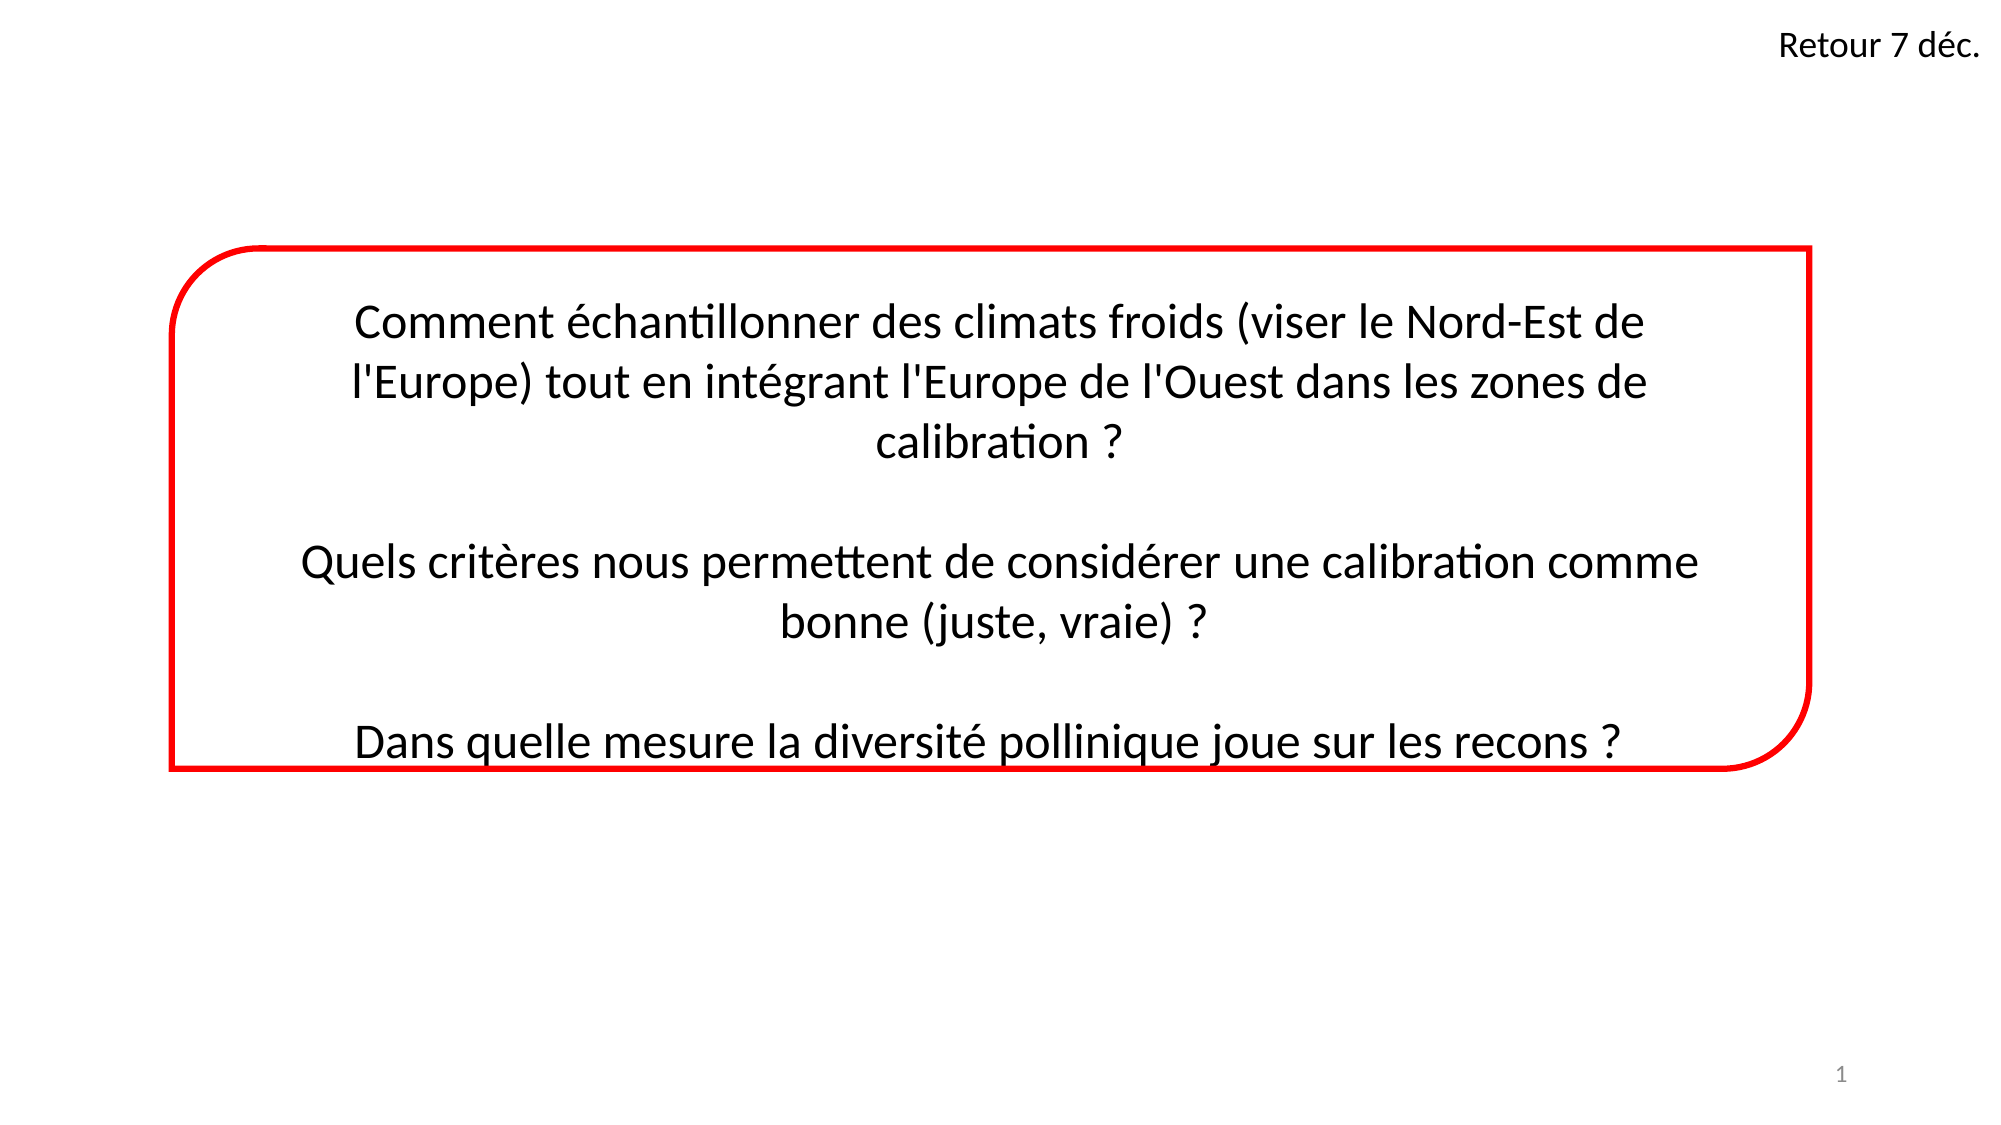

Retour 7 déc.

Comment échantillonner des climats froids (viser le Nord-Est de l'Europe) tout en intégrant l'Europe de l'Ouest dans les zones de calibration ?

Quels critères nous permettent de considérer une calibration comme bonne (juste, vraie) ?

Dans quelle mesure la diversité pollinique joue sur les recons ?
1